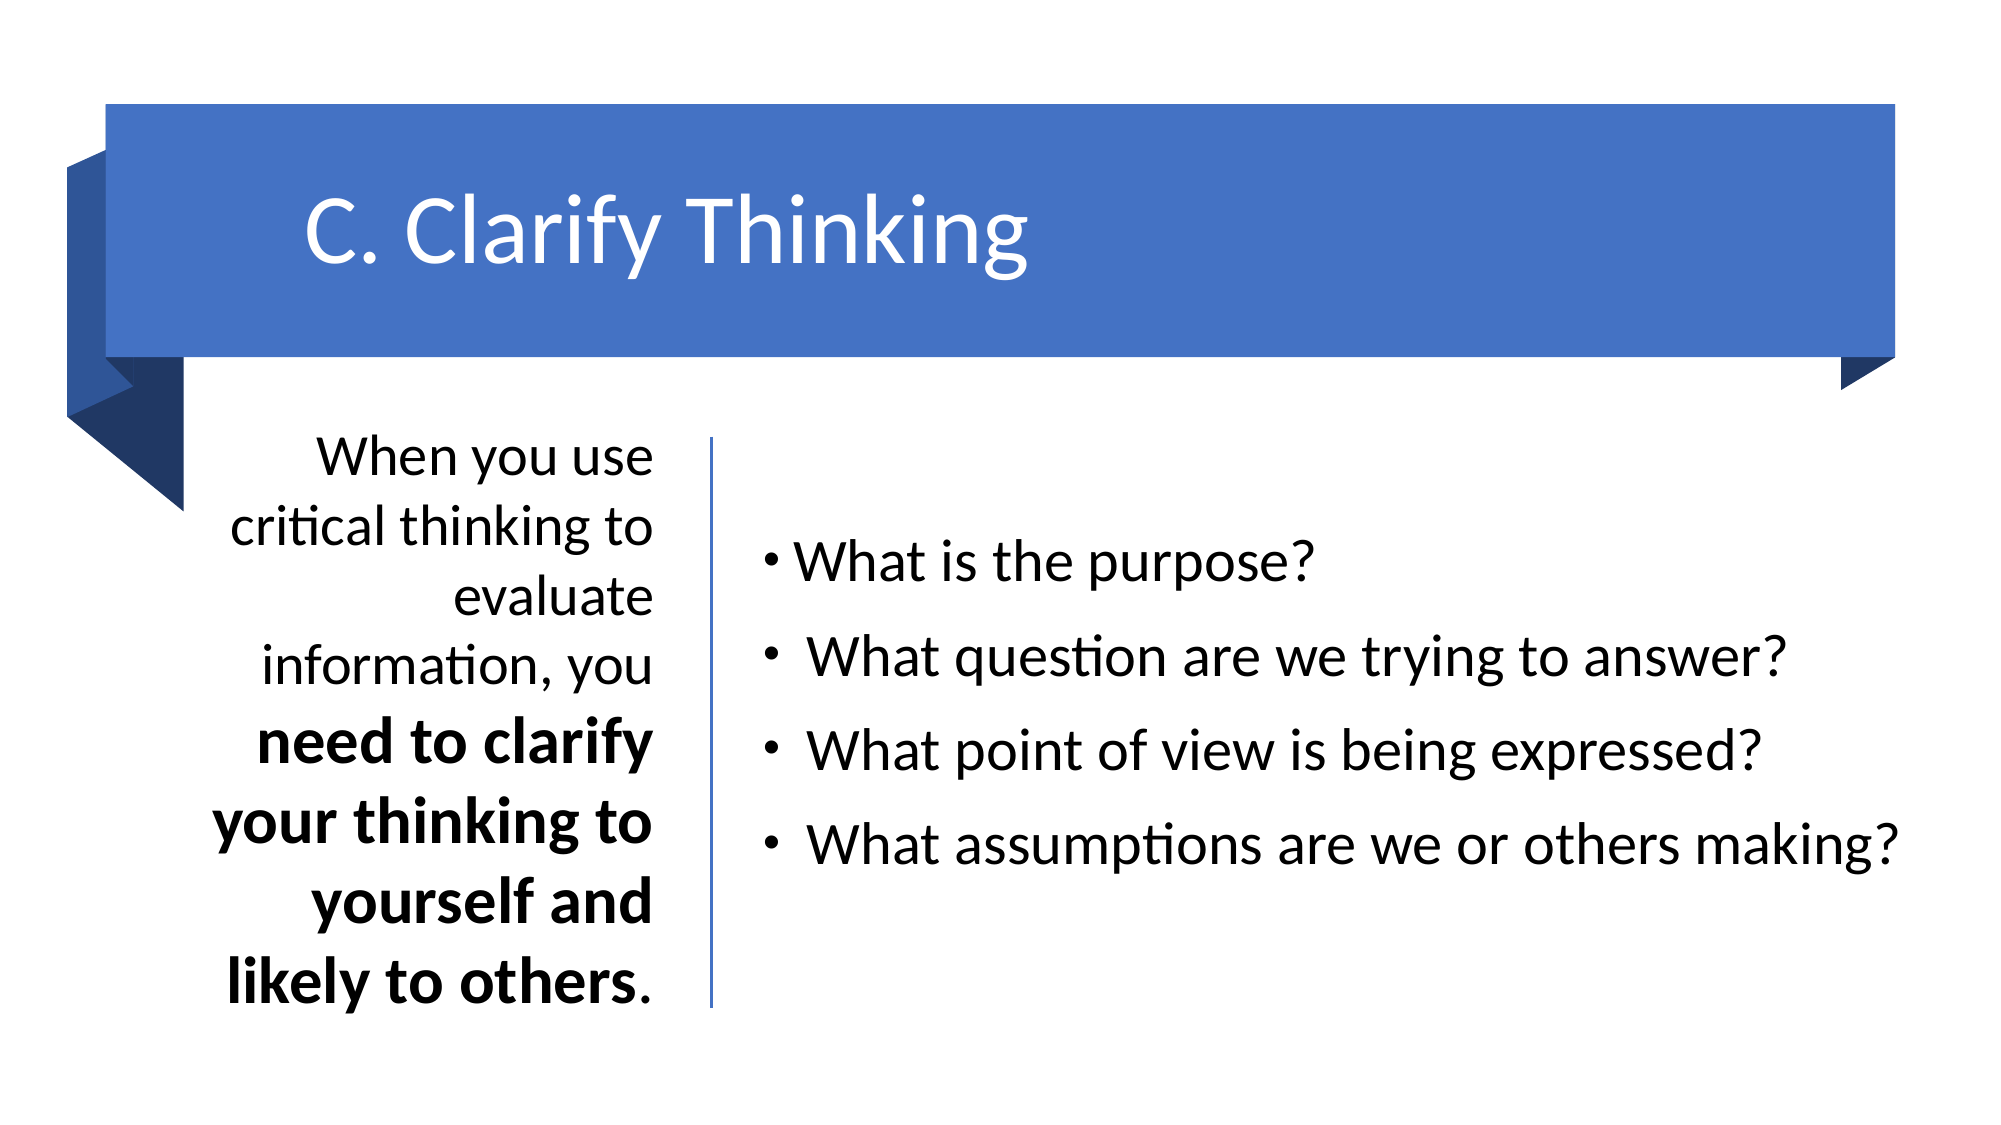

# C. Clarify Thinking

When you use critical thinking to evaluate information, you need to clarify your thinking to yourself and likely to others.
What is the purpose?
 What question are we trying to answer?
 What point of view is being expressed?
 What assumptions are we or others making?